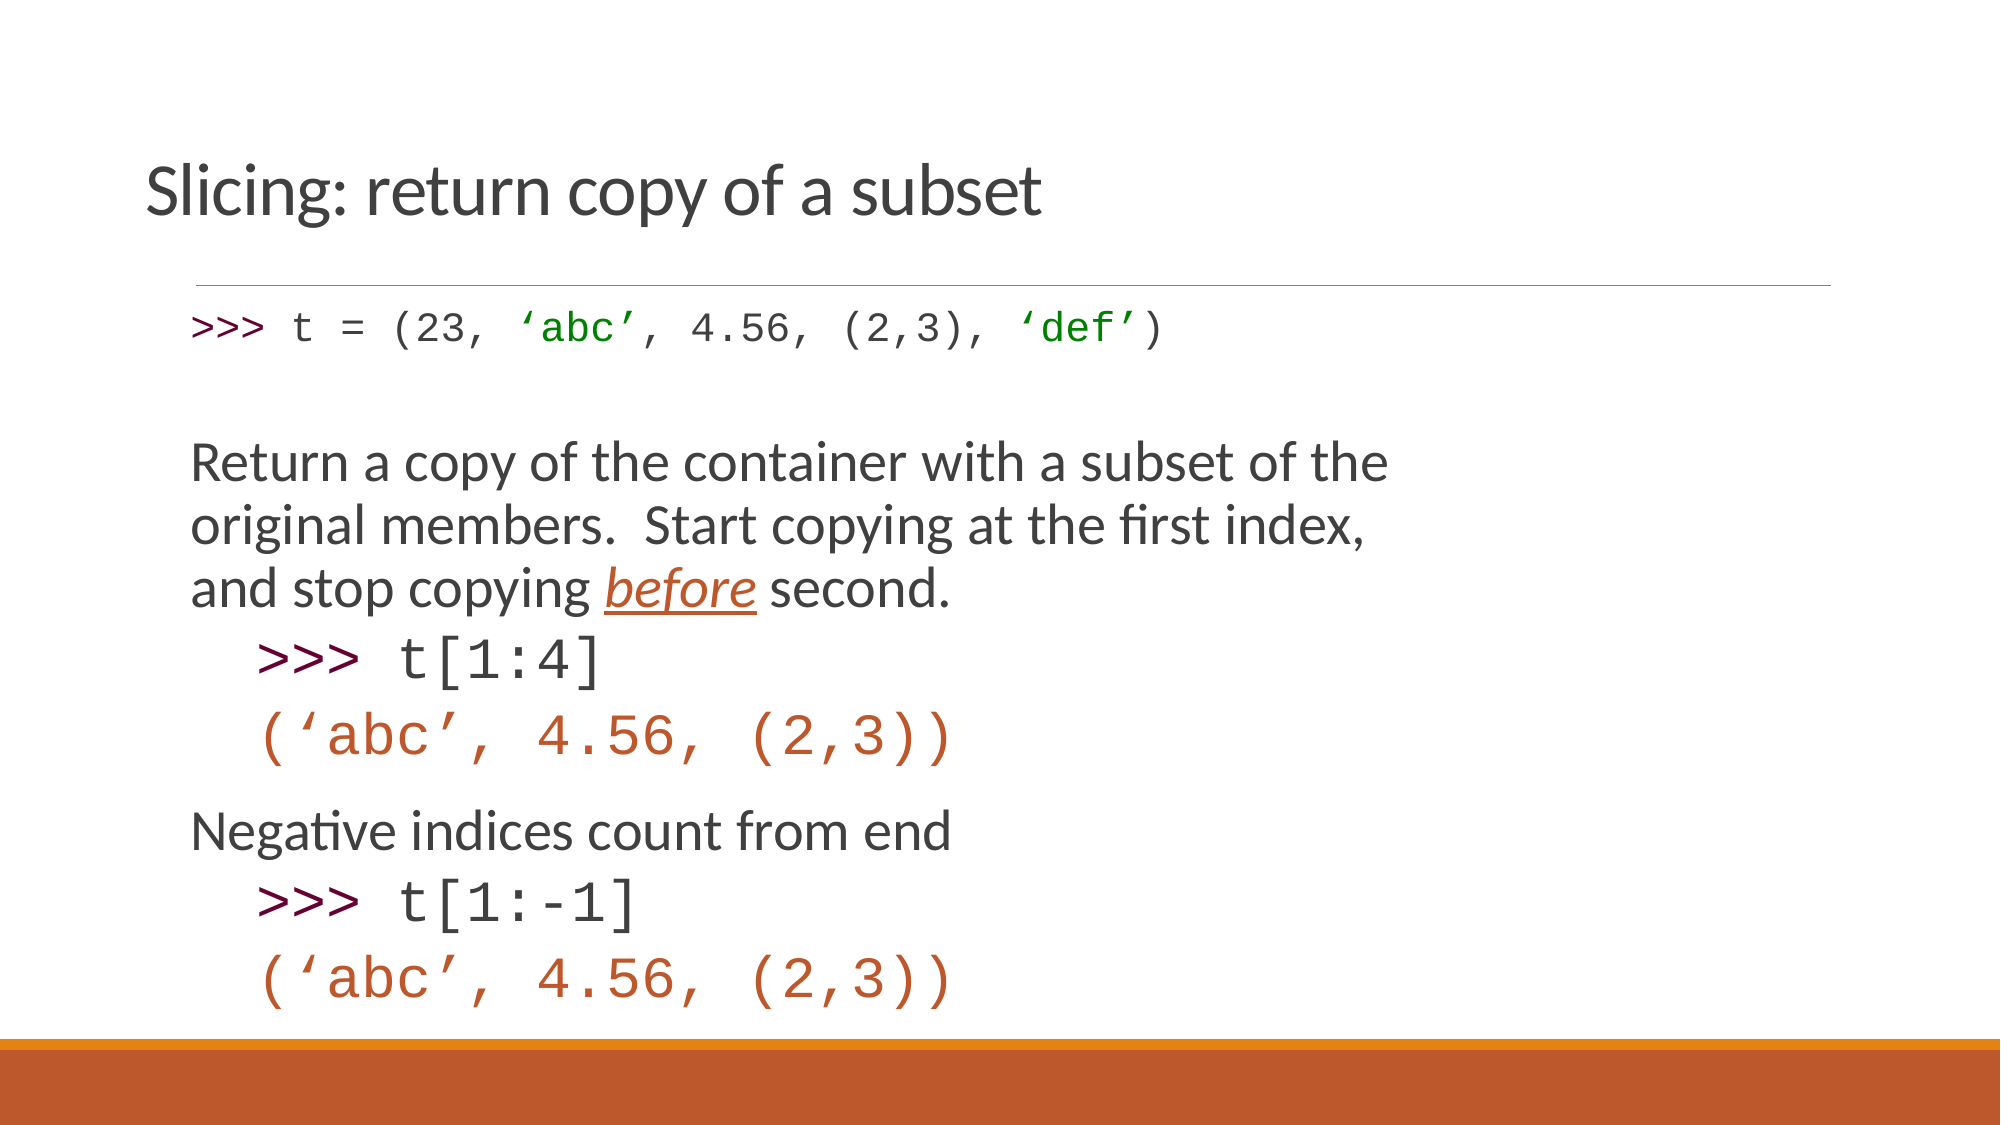

# Slicing: return copy of a subset
>>> t = (23, ‘abc’, 4.56, (2,3), ‘def’)

Return a copy of the container with a subset of the original members.  Start copying at the first index, and stop copying before second.
>>> t[1:4]
(‘abc’, 4.56, (2,3))
Negative indices count from end
>>> t[1:-1]
(‘abc’, 4.56, (2,3))